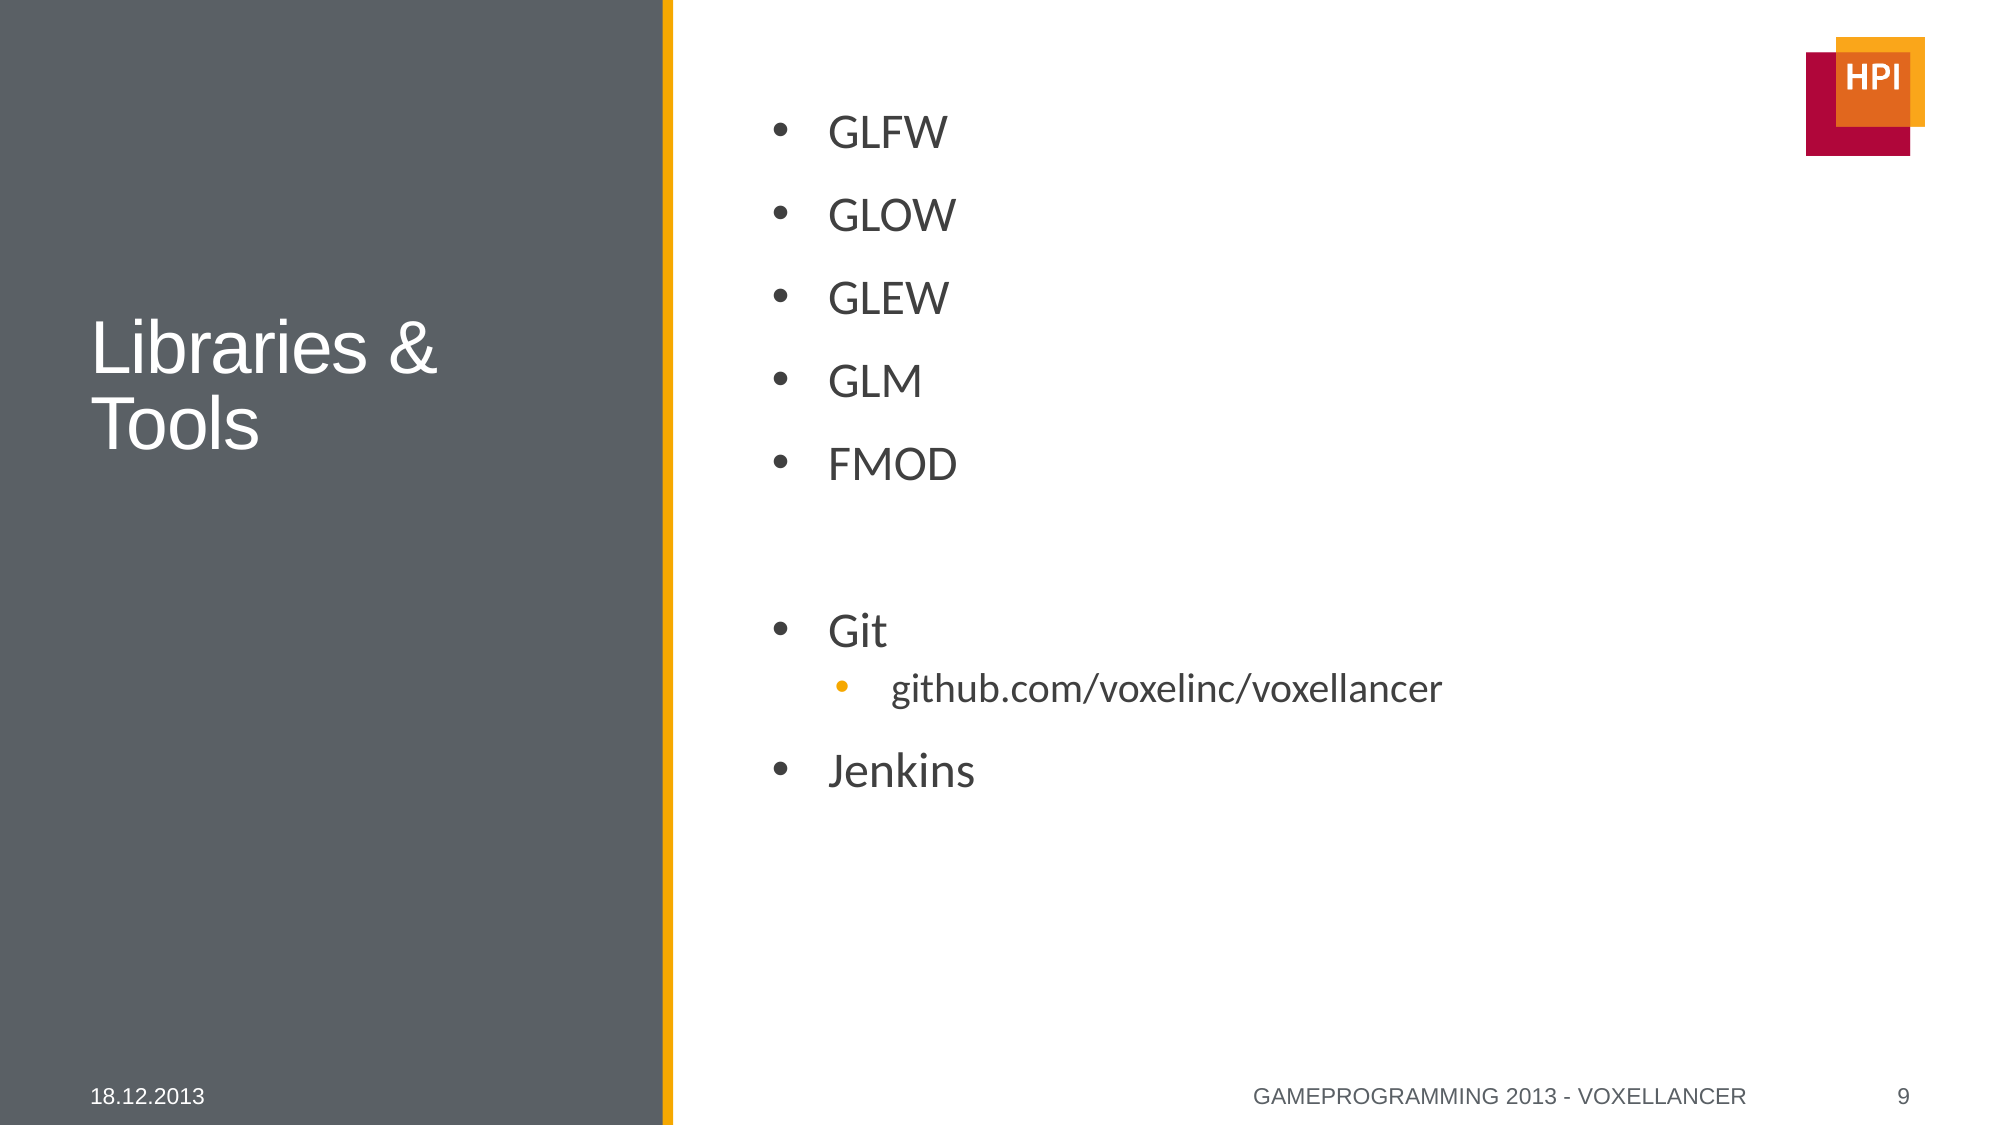

# Libraries & Tools
GLFW
GLOW
GLEW
GLM
FMOD

Git
github.com/voxelinc/voxellancer
Jenkins

18.12.2013
Gameprogramming 2013 - Voxellancer
9